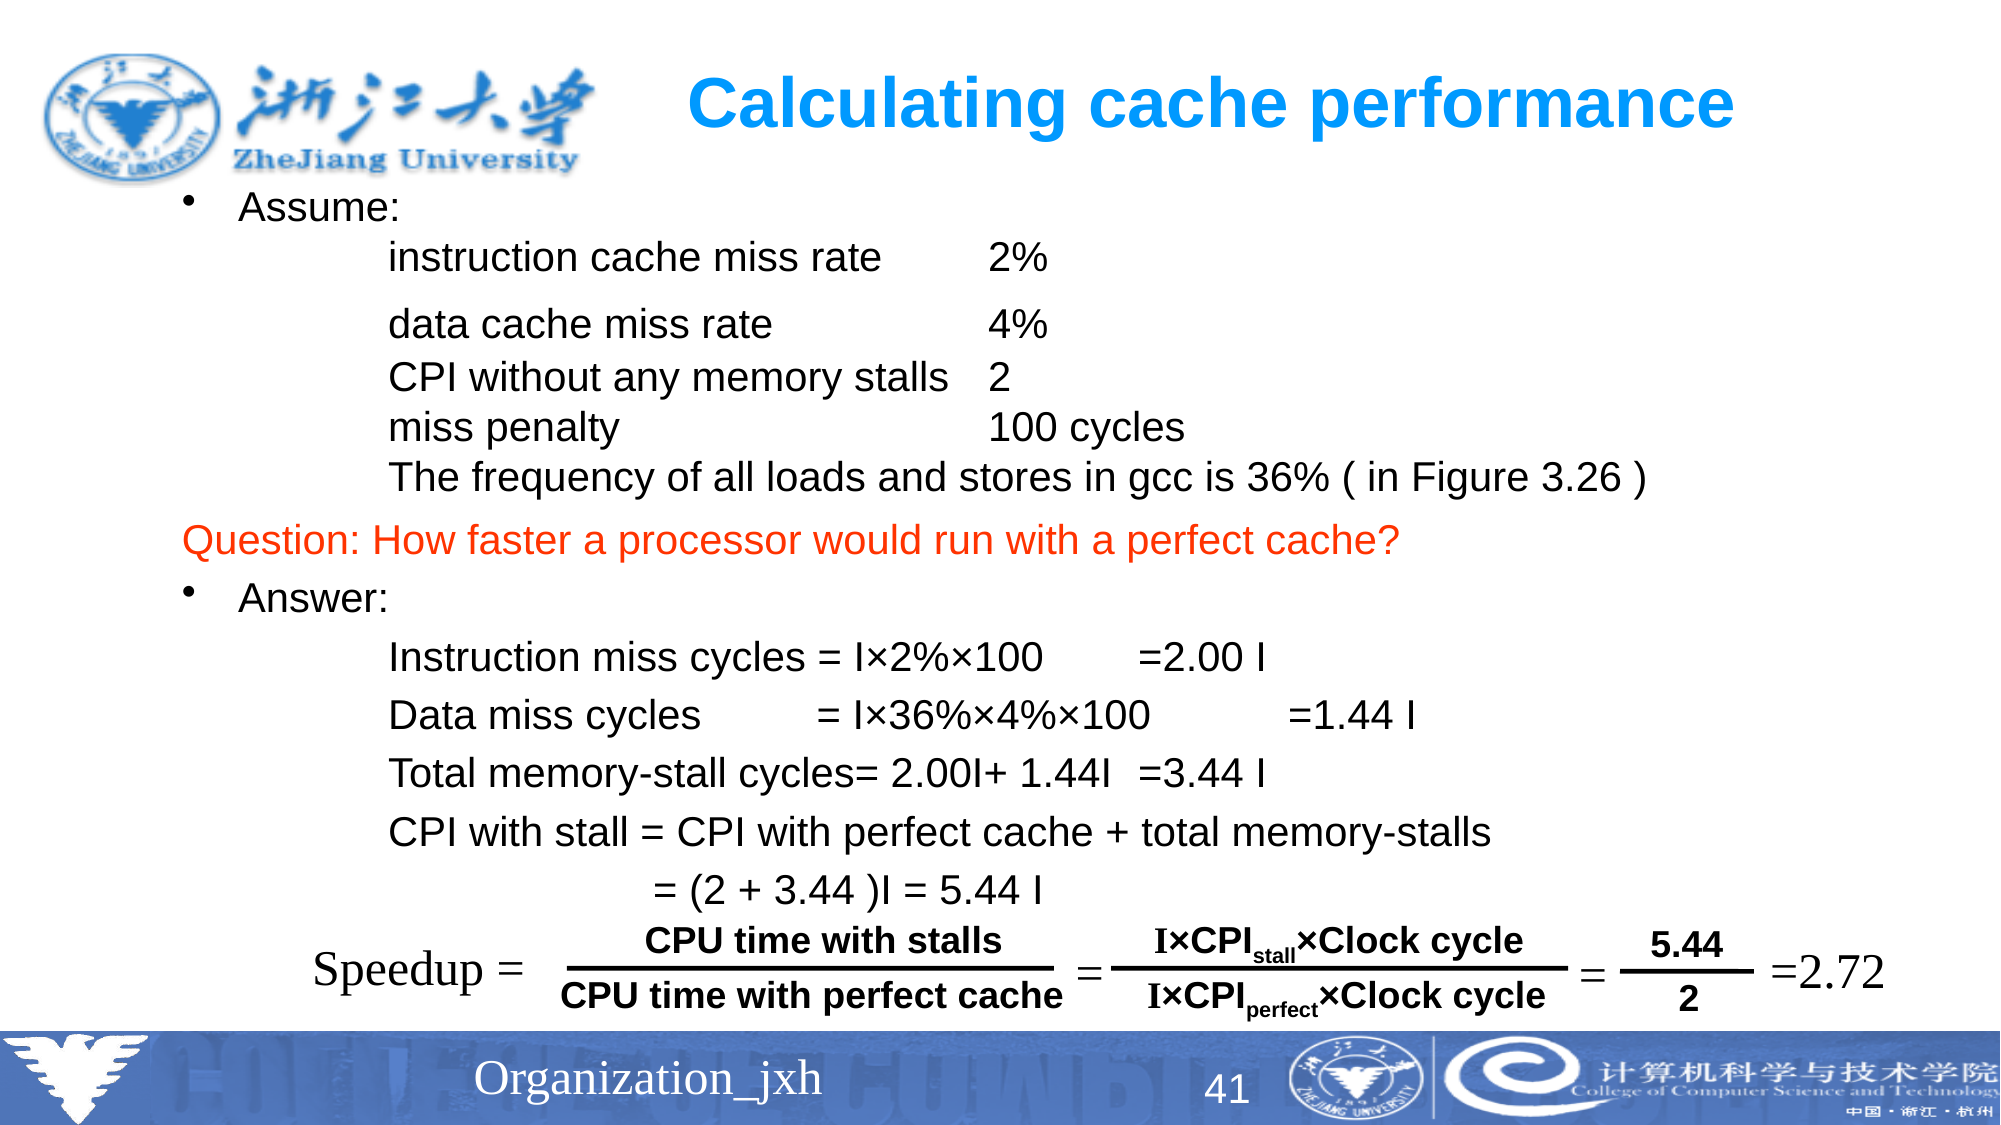

# Calculating cache performance
Assume:
		instruction cache miss rate 	2%
  		data cache miss rate 		4%
		CPI without any memory stalls	2
		miss penalty			100 cycles
		The frequency of all loads and stores in gcc is 36% ( in Figure 3.26 )
Question: How faster a processor would run with a perfect cache?
Answer:
		Instruction miss cycles = I×2%×100	=2.00 I
		Data miss cycles          = I×36%×4%×100	=1.44 I
		Total memory-stall cycles= 2.00I+ 1.44I	=3.44 I
		CPI with stall = CPI with perfect cache + total memory-stalls
			          = (2 + 3.44 )I = 5.44 I
CPU time with stalls
CPU time with perfect cache

I×CPIstall×Clock cycle
I×CPIperfect×Clock cycle

=
5.44
2

=2.72
Speedup =
=